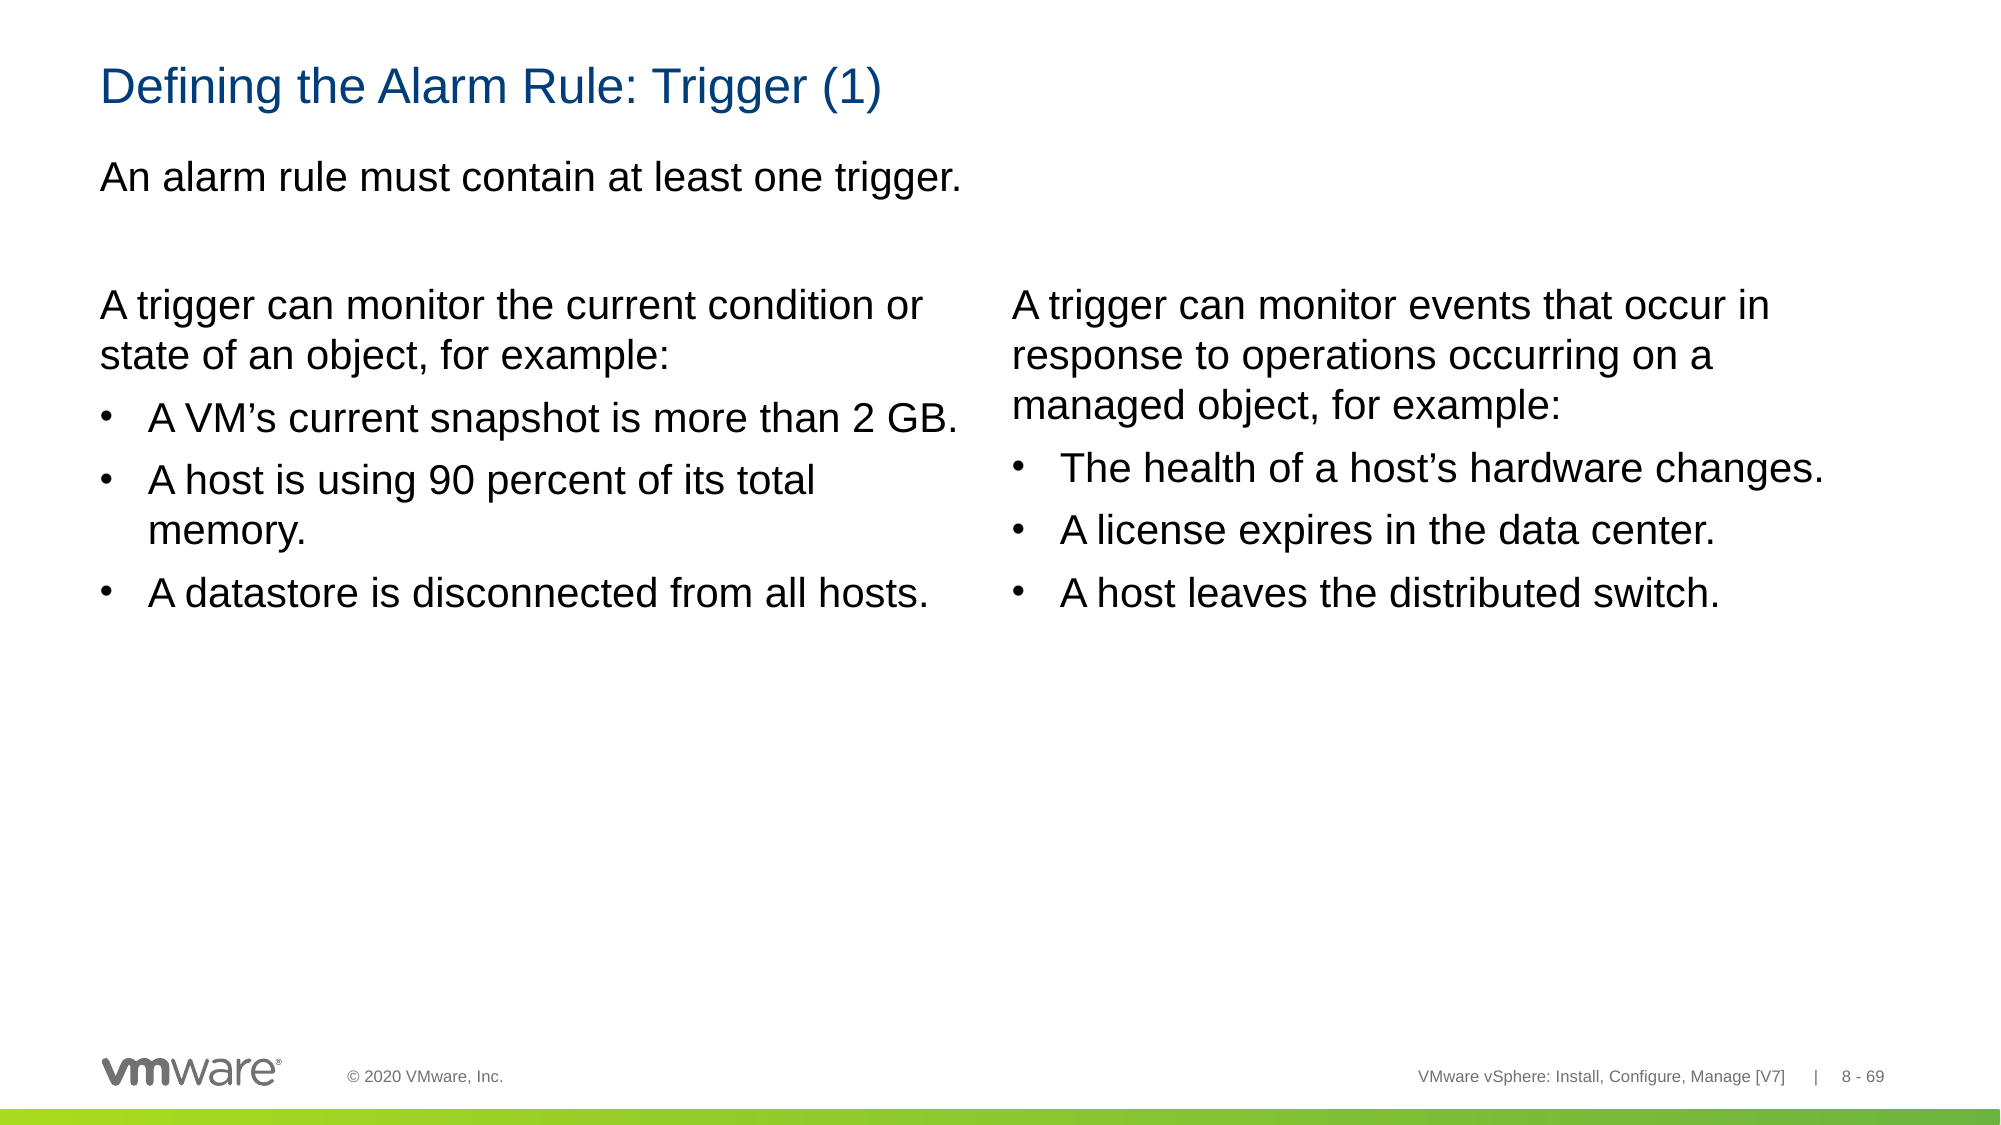

# Defining the Alarm Rule: Trigger (1)
An alarm rule must contain at least one trigger.
A trigger can monitor the current condition or state of an object, for example:
A VM’s current snapshot is more than 2 GB.
A host is using 90 percent of its total memory.
A datastore is disconnected from all hosts.
A trigger can monitor events that occur in response to operations occurring on a managed object, for example:
The health of a host’s hardware changes.
A license expires in the data center.
A host leaves the distributed switch.
VMware vSphere: Install, Configure, Manage [V7]      |     8 - 69